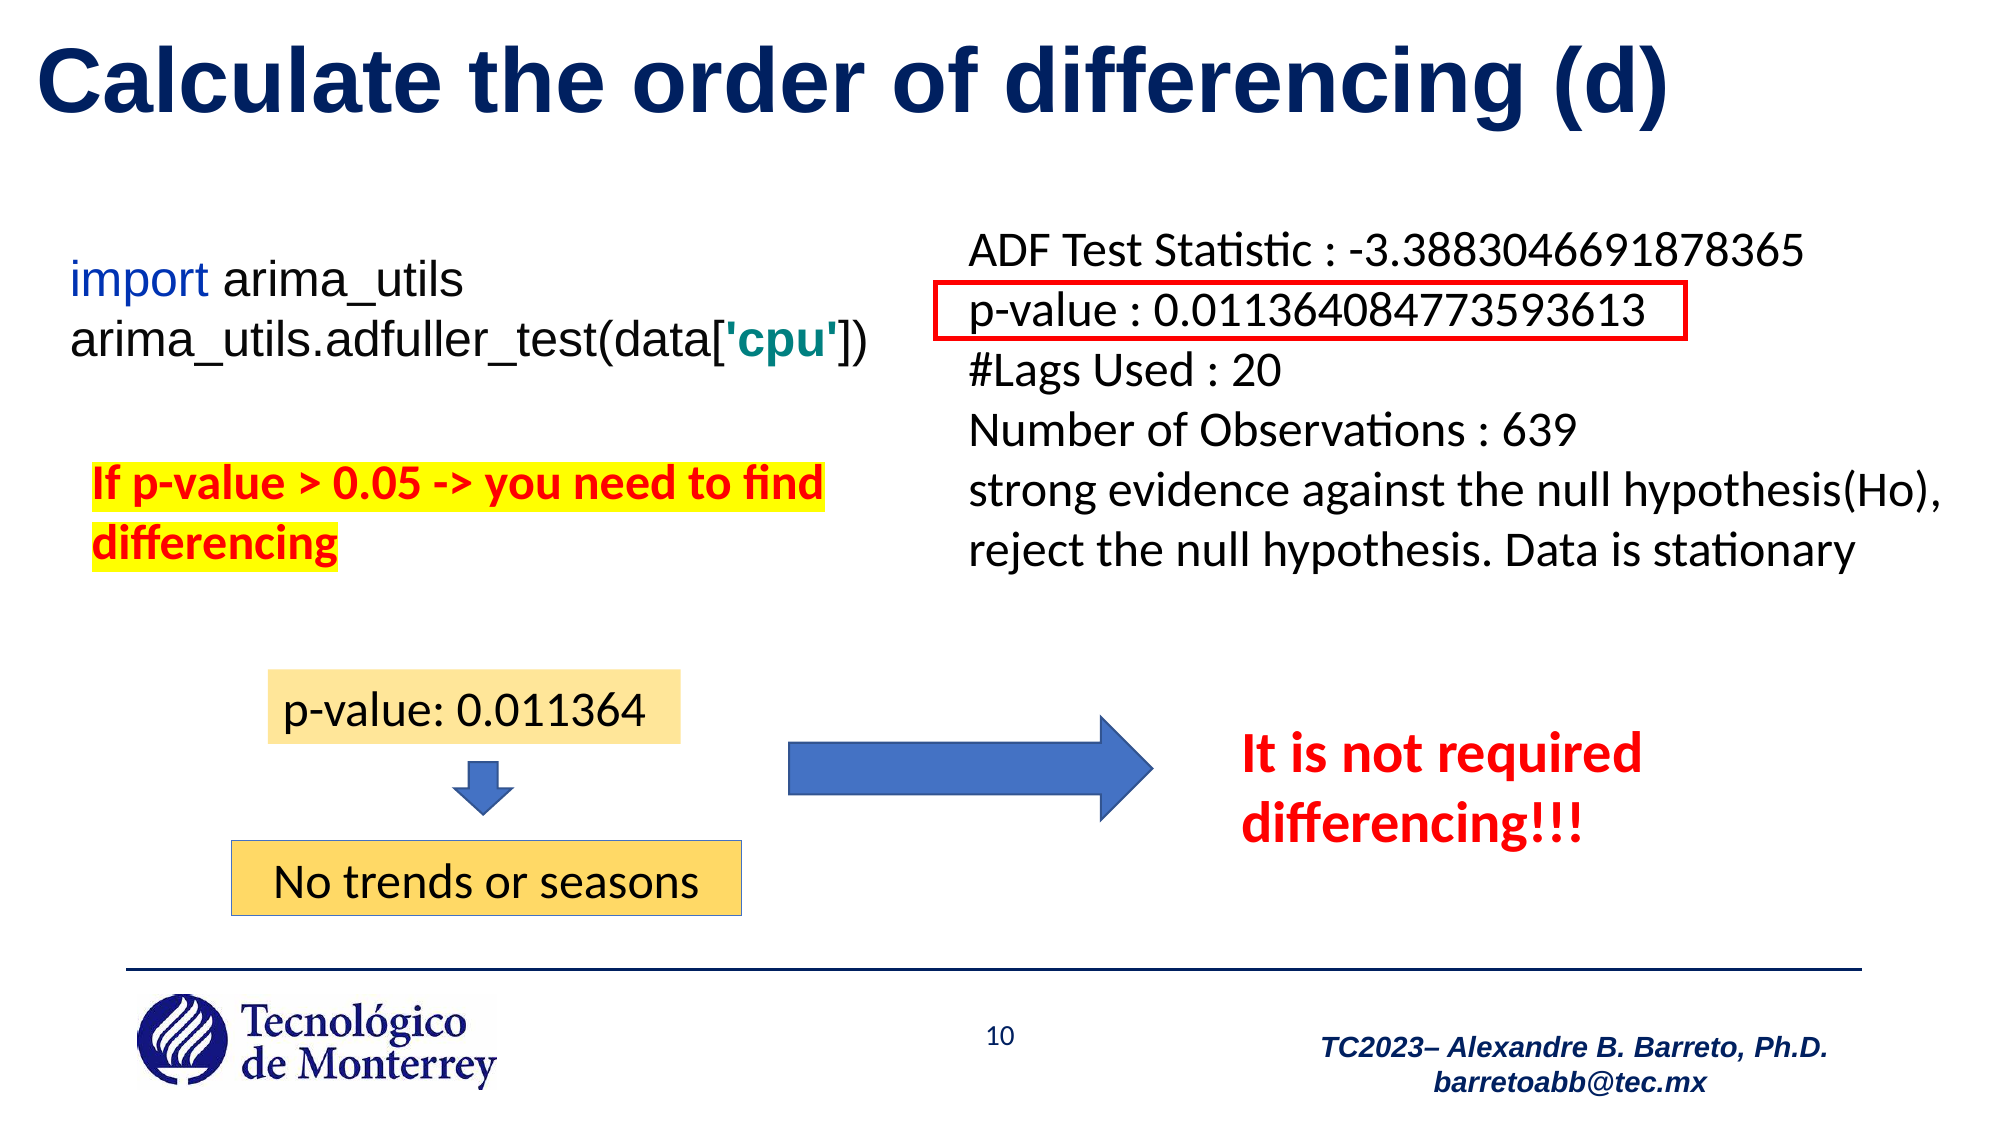

# Calculate the order of differencing (d)
ADF Test Statistic : -3.3883046691878365
p-value : 0.011364084773593613
#Lags Used : 20
Number of Observations : 639
strong evidence against the null hypothesis(Ho), reject the null hypothesis. Data is stationary
import arima_utils
arima_utils.adfuller_test(data['cpu'])

If p-value > 0.05 -> you need to find differencing
p-value: 0.011364
It is not required differencing!!!

No trends or seasons